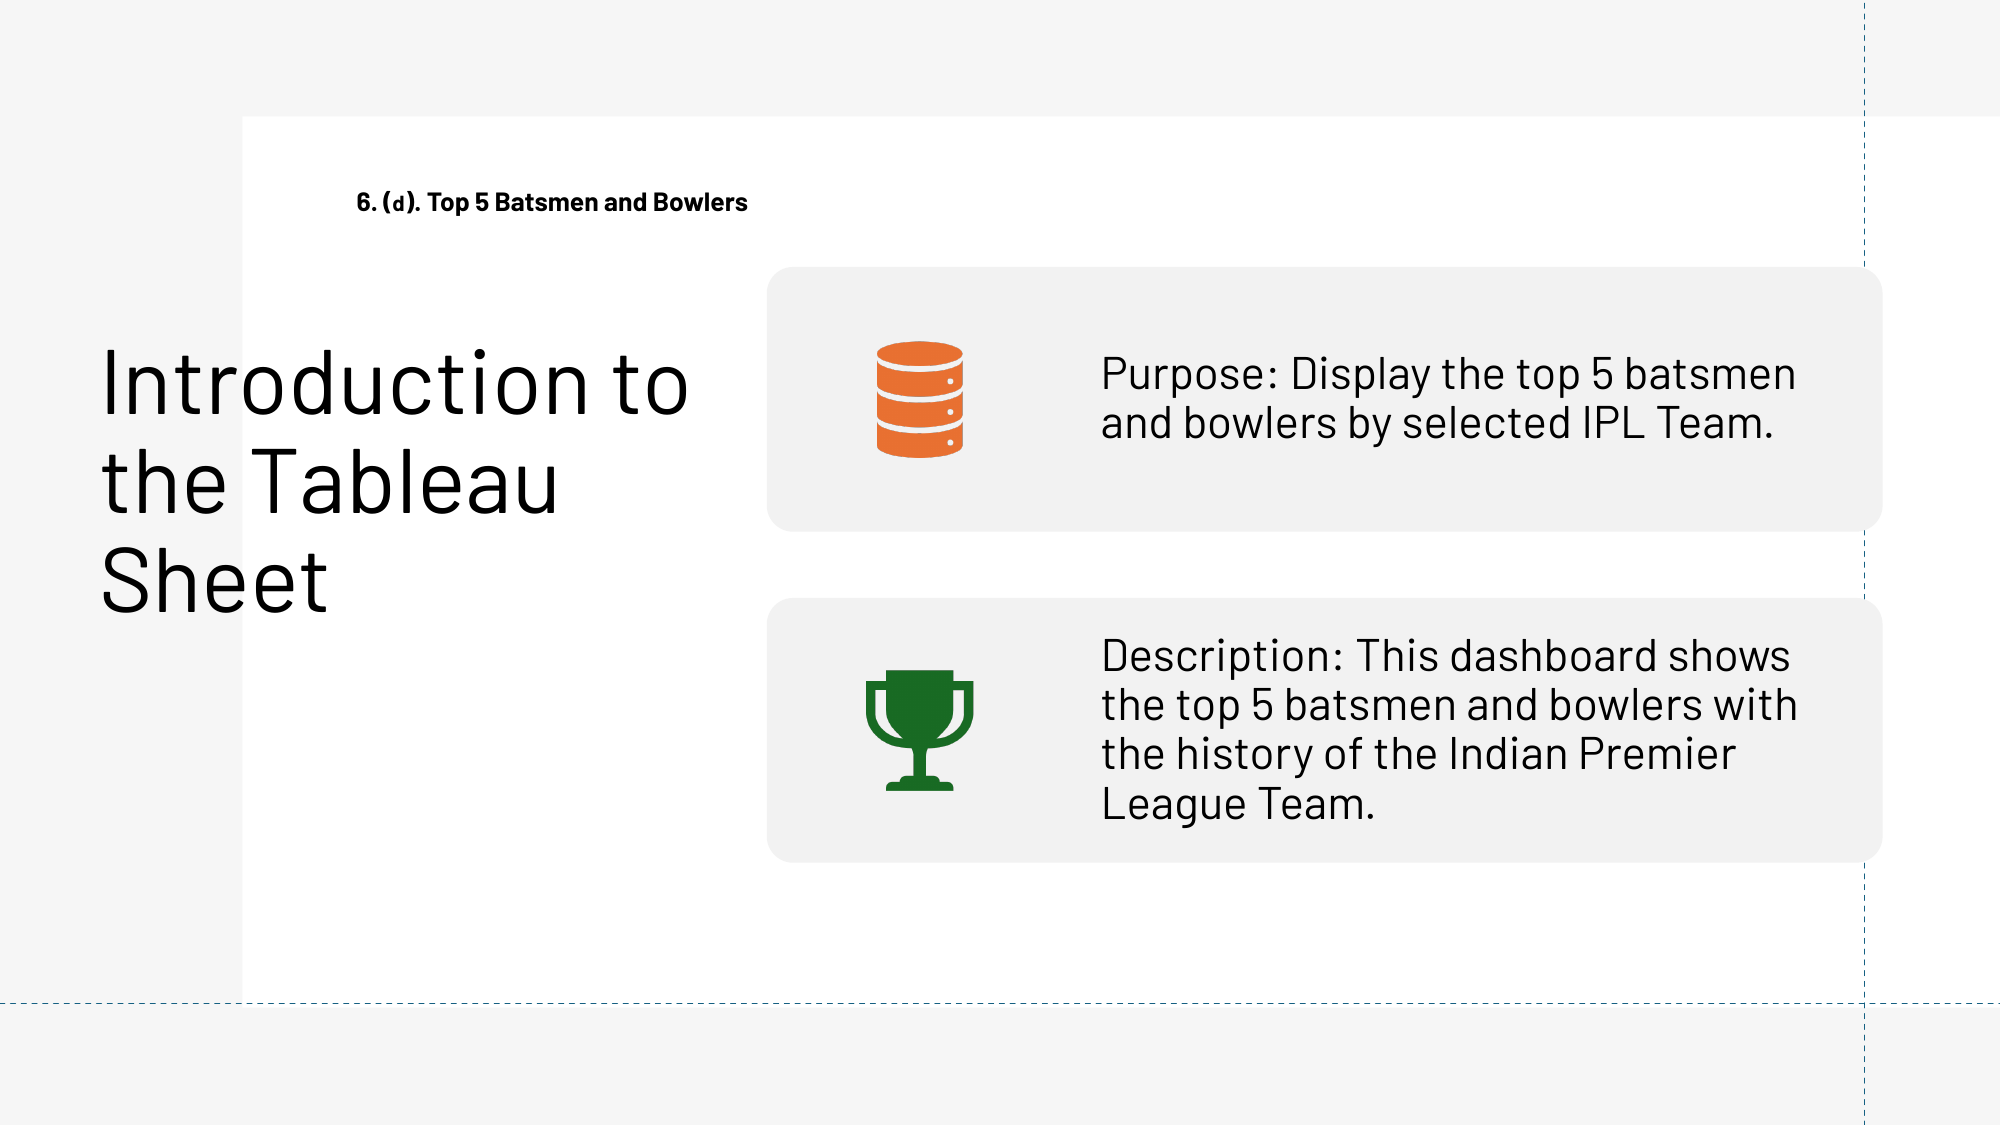

Purpose: Display the top 5 batsmen and bowlers by selected IPL Team.
Description: This dashboard shows the top 5 batsmen and bowlers with the history of the Indian Premier League Team.
# 6. (d). Top 5 Batsmen and Bowlers
Introduction to the Tableau Sheet